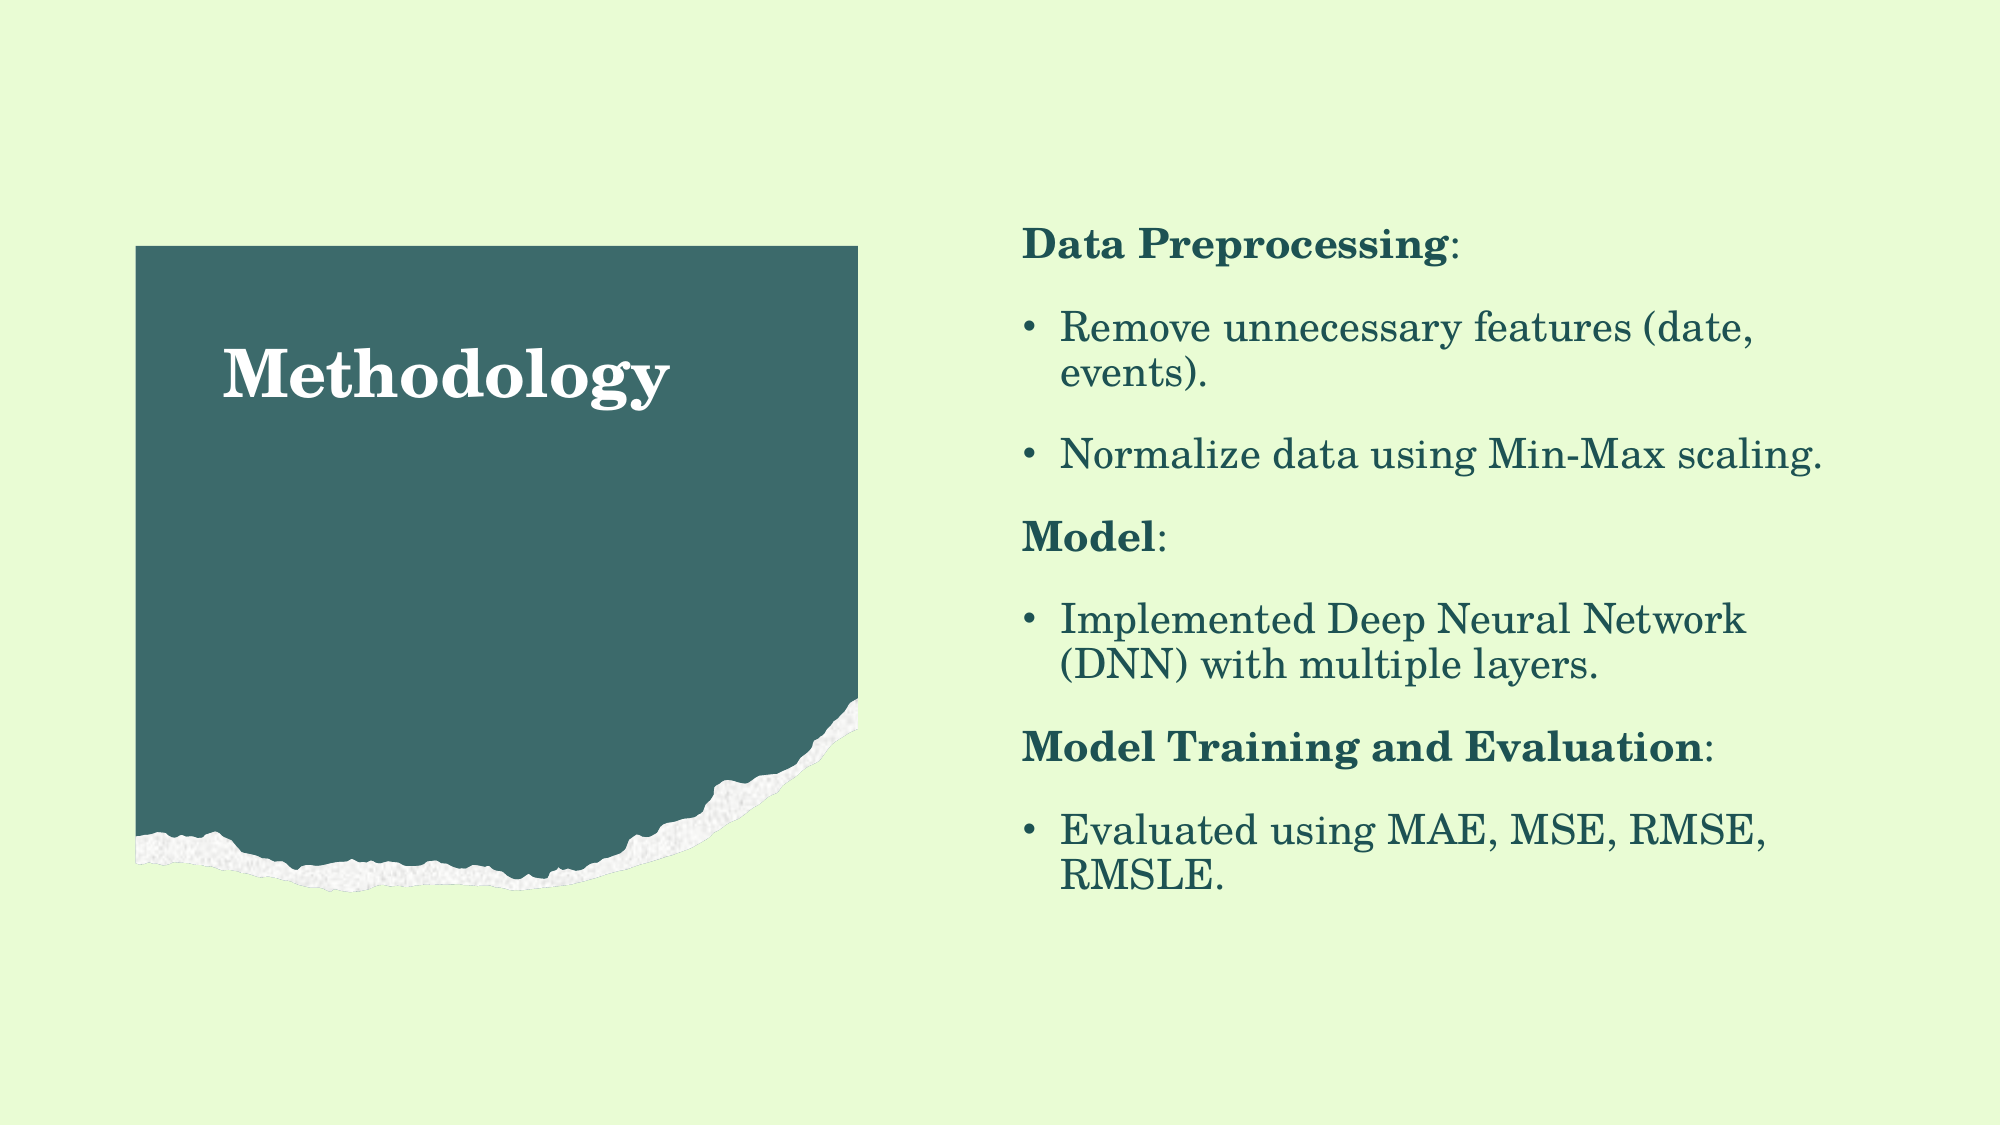

Data Preprocessing:
Remove unnecessary features (date, events).
Normalize data using Min-Max scaling.
Model:
Implemented Deep Neural Network (DNN) with multiple layers.
Model Training and Evaluation:
Evaluated using MAE, MSE, RMSE, RMSLE.

# Methodology